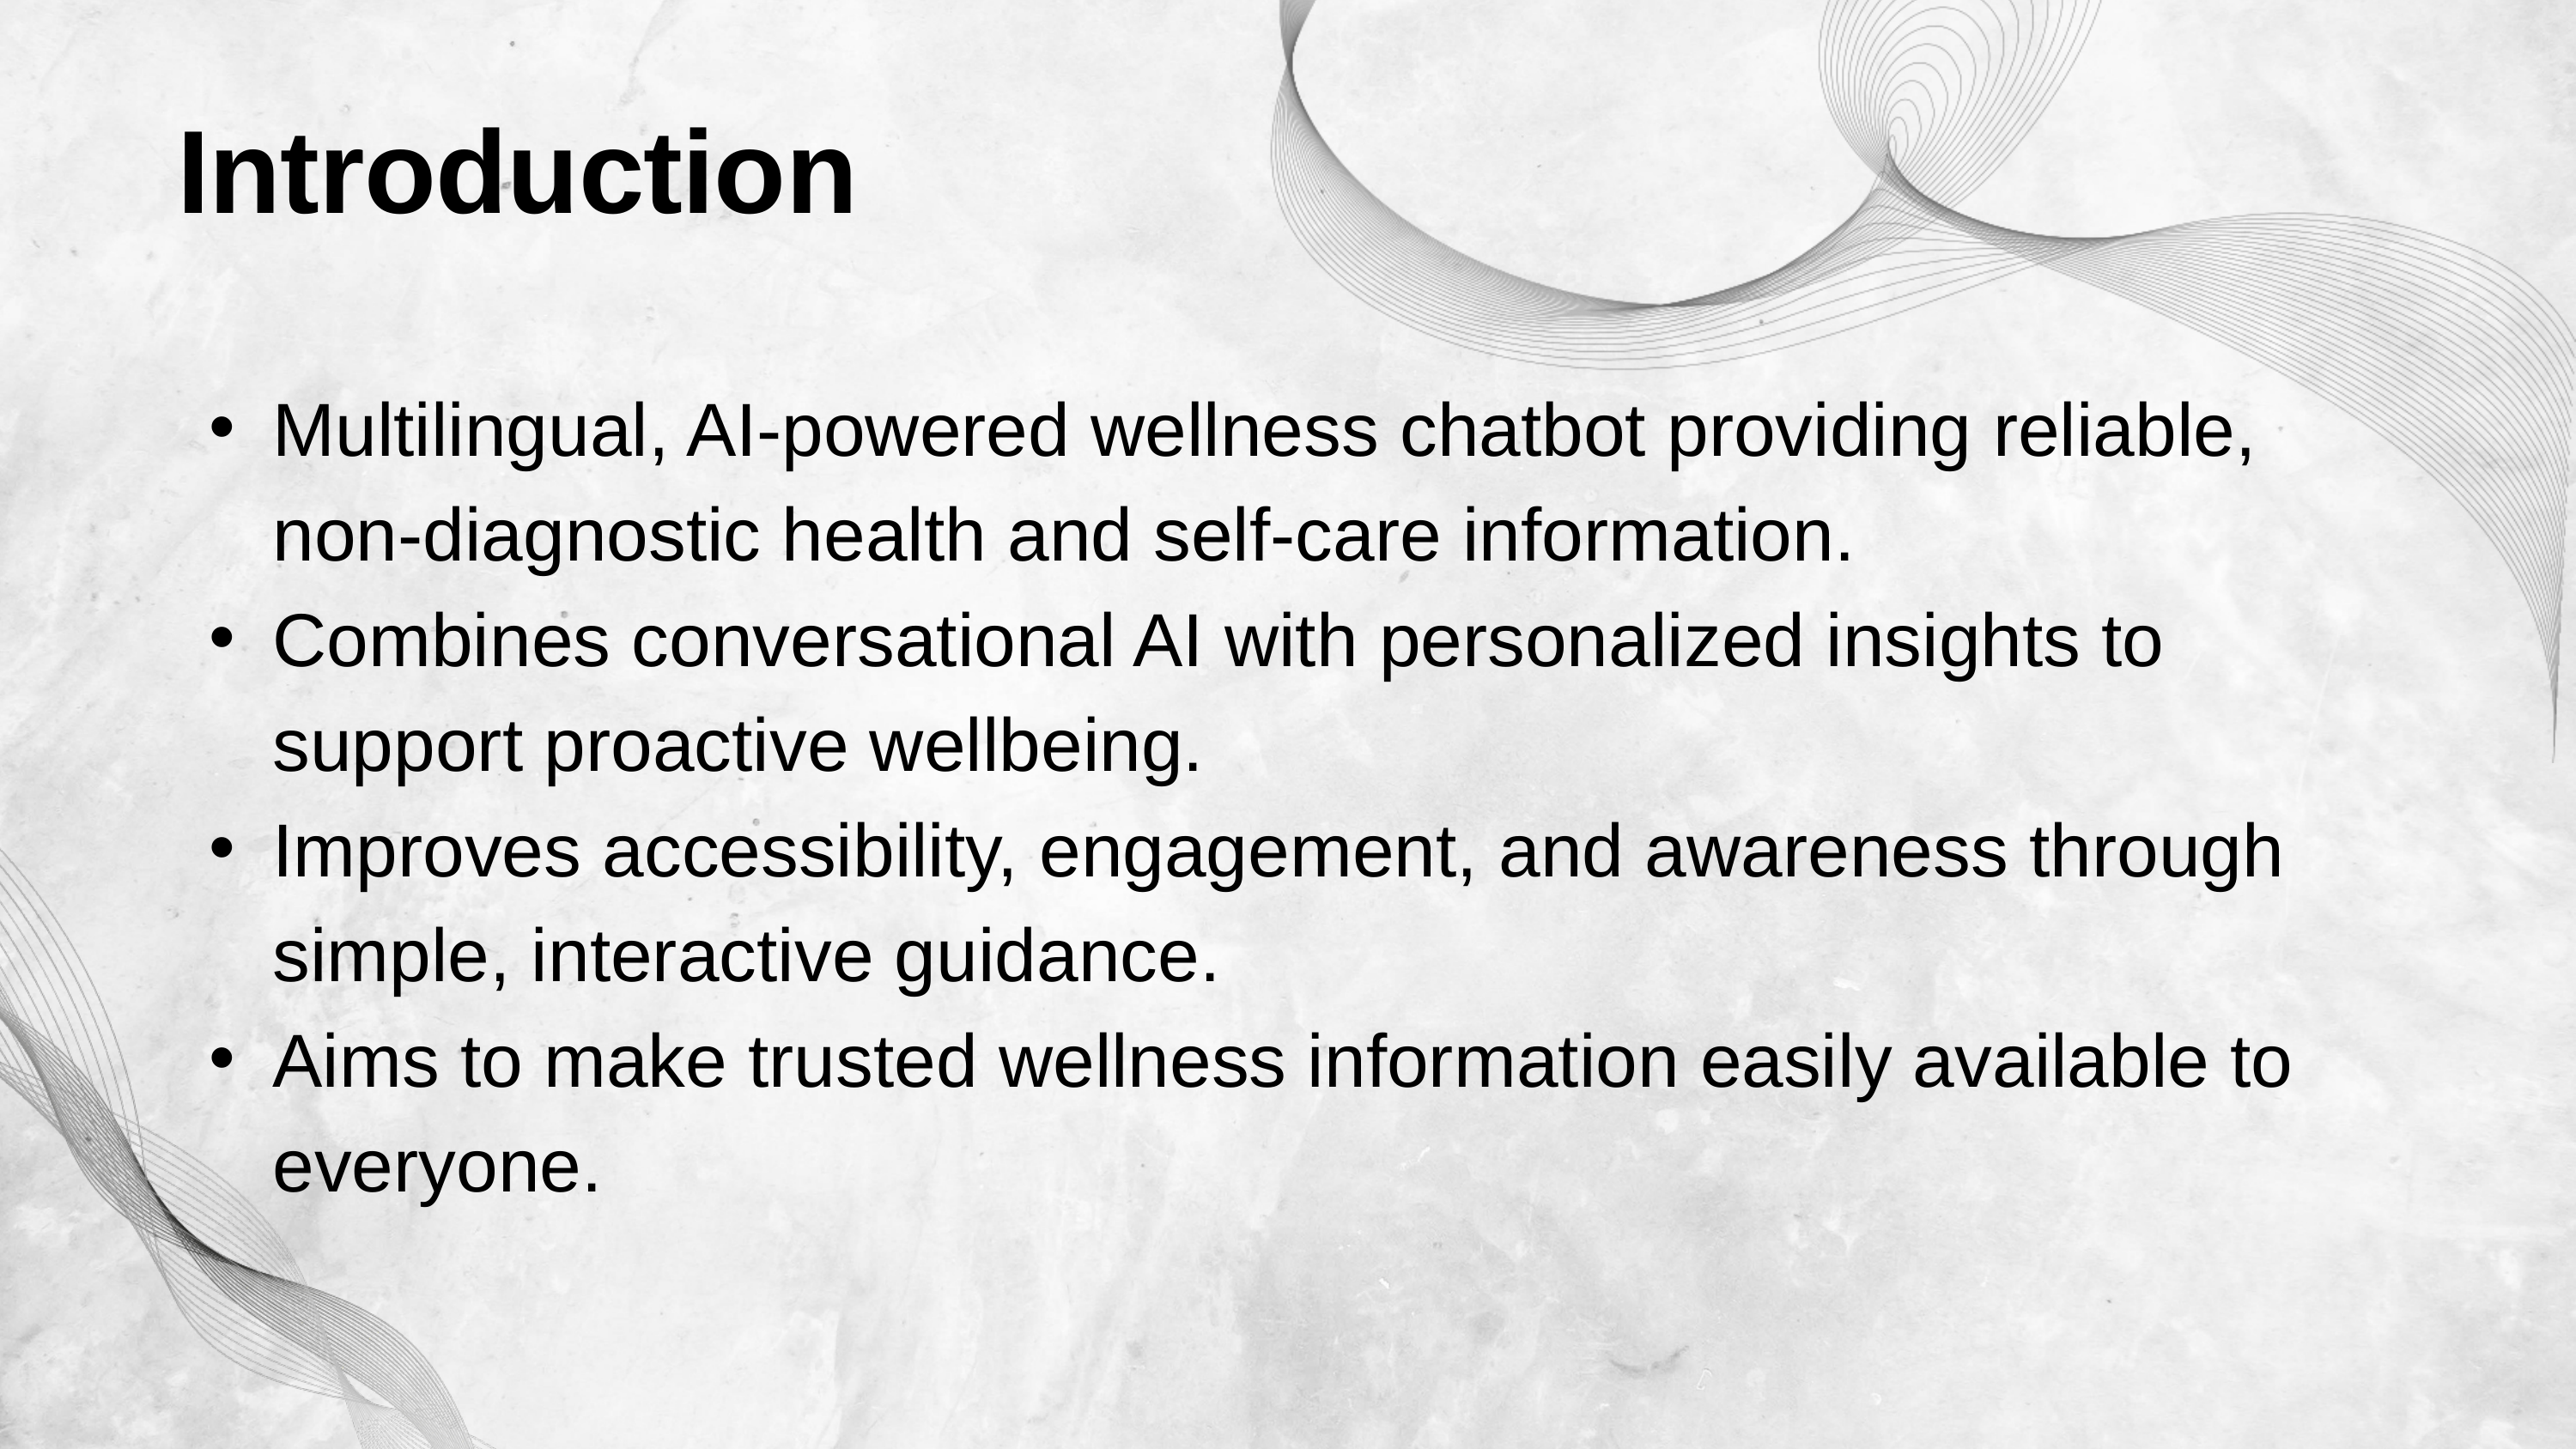

Introduction

Multilingual, AI-powered wellness chatbot providing reliable, non-diagnostic health and self-care information.
Combines conversational AI with personalized insights to support proactive wellbeing.
Improves accessibility, engagement, and awareness through simple, interactive guidance.
Aims to make trusted wellness information easily available to everyone.